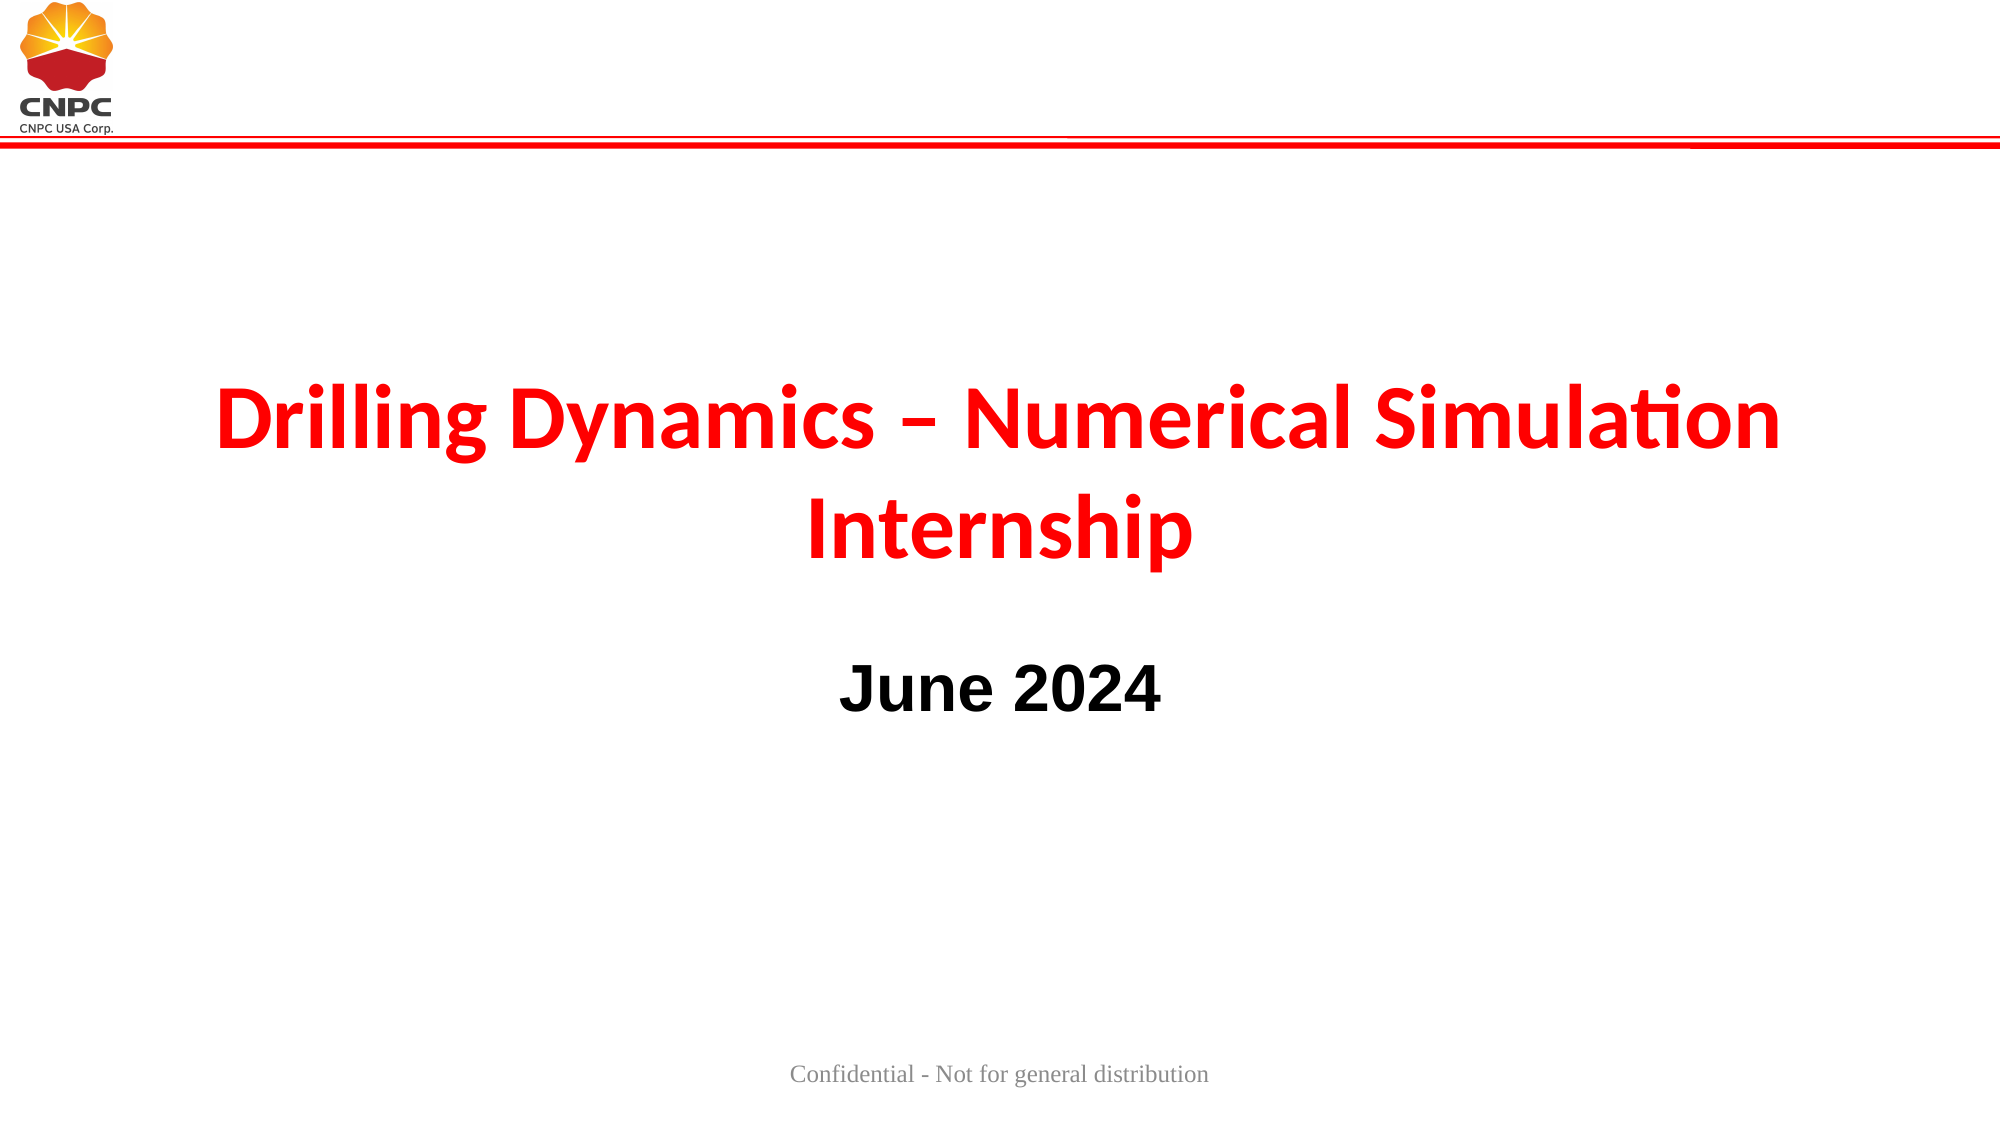

# Drilling Dynamics – Numerical Simulation Internship

June 2024
Confidential - Not for general distribution